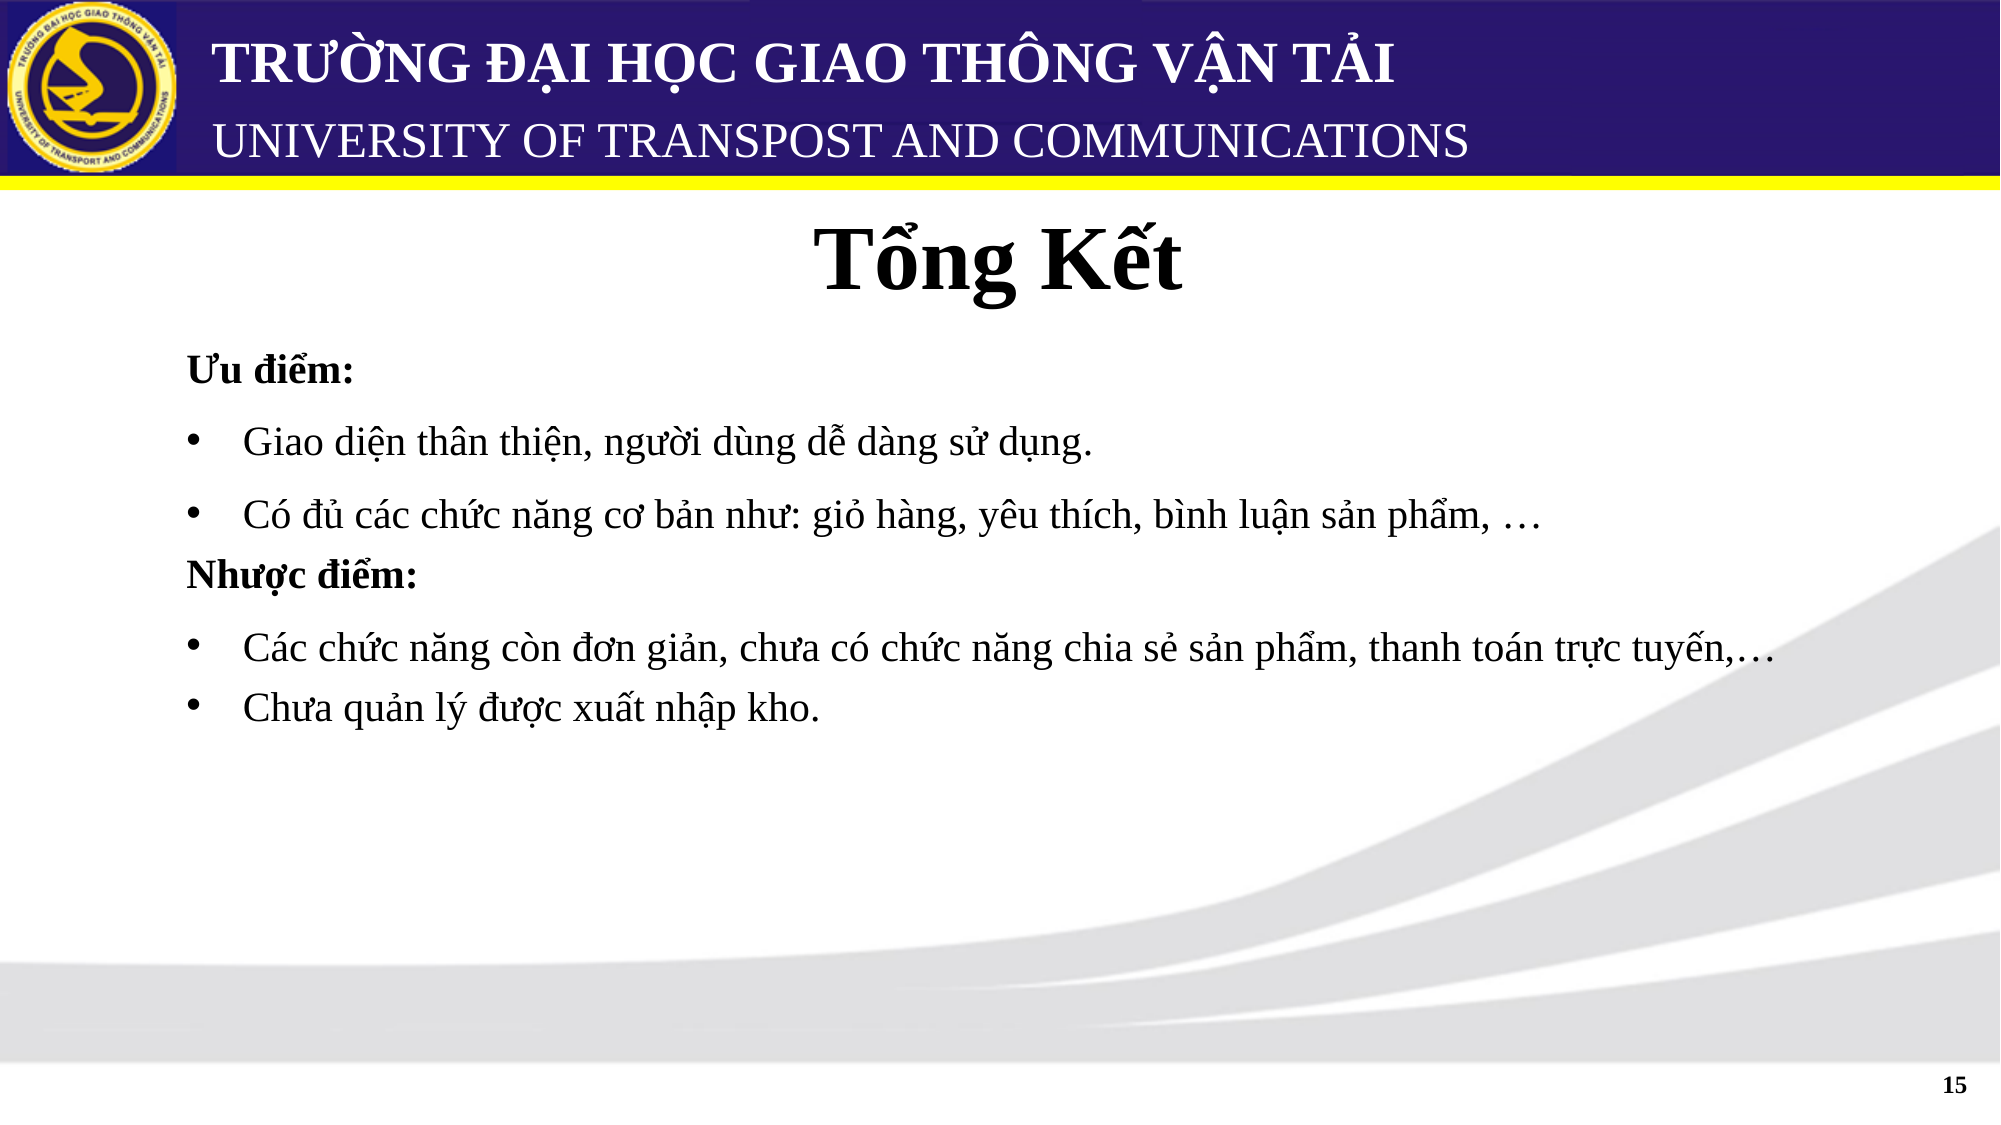

# TRƯỜNG ĐẠI HỌC GIAO THÔNG VẬN TẢI UNIVERSITY OF TRANSPOST AND COMMUNICATIONS
Tổng Kết

Ưu điểm:
Giao diện thân thiện, người dùng dễ dàng sử dụng.
Có đủ các chức năng cơ bản như: giỏ hàng, yêu thích, bình luận sản phẩm, …
Nhược điểm:
Các chức năng còn đơn giản, chưa có chức năng chia sẻ sản phẩm, thanh toán trực tuyến,…
Chưa quản lý được xuất nhập kho.
15